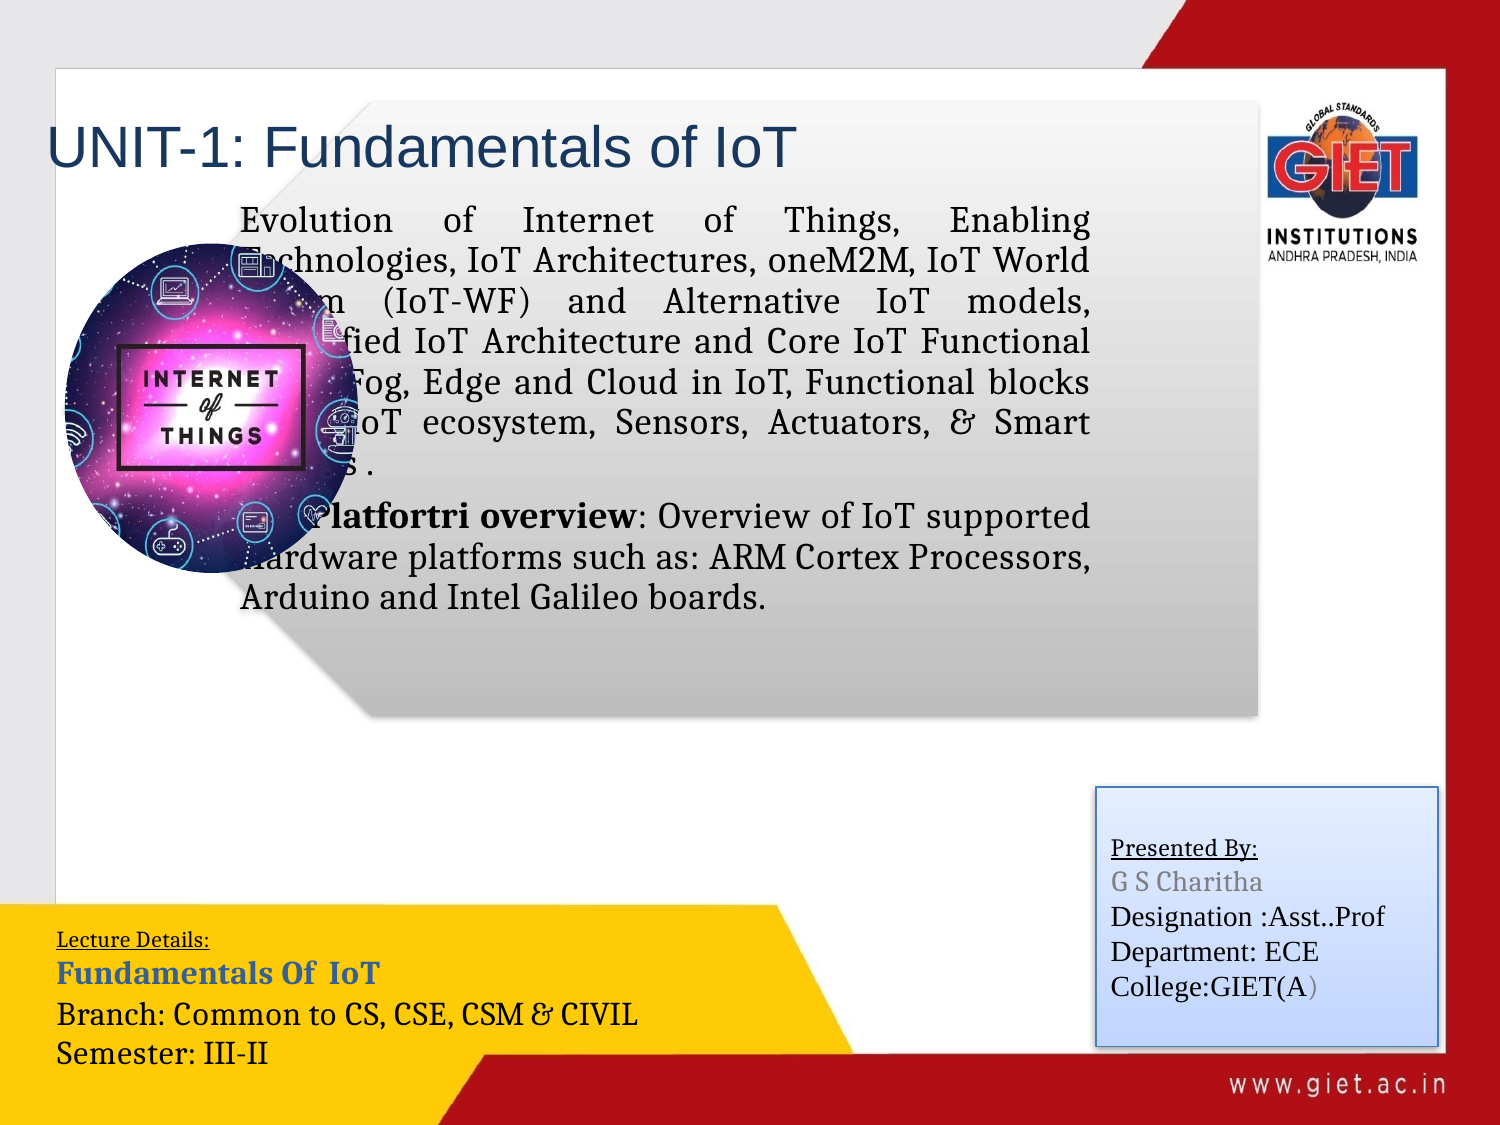

Evolution of Internet of Things, Enabling Technologies, IoT Architectures, oneM2M, IoT World Forum (IoT-WF) and Alternative IoT models, Simplified IoT Architecture and Core IoT Functional Stack, Fog, Edge and Cloud in IoT, Functional blocks of an IoT ecosystem, Sensors, Actuators, & Smart Objects .
IoT Platfortri overview: Overview of IoT supported Hardware platforms such as: ARM Cortex Processors, Arduino and Intel Galileo boards.
UNIT-1: Fundamentals of IoT

Presented By:
G S Charitha
Designation :Asst..Prof
Department: ECE
College:GIET(A)
Lecture Details:
Fundamentals Of  IoT
Branch: Common to CS, CSE, CSM & CIVIL
Semester: III-II